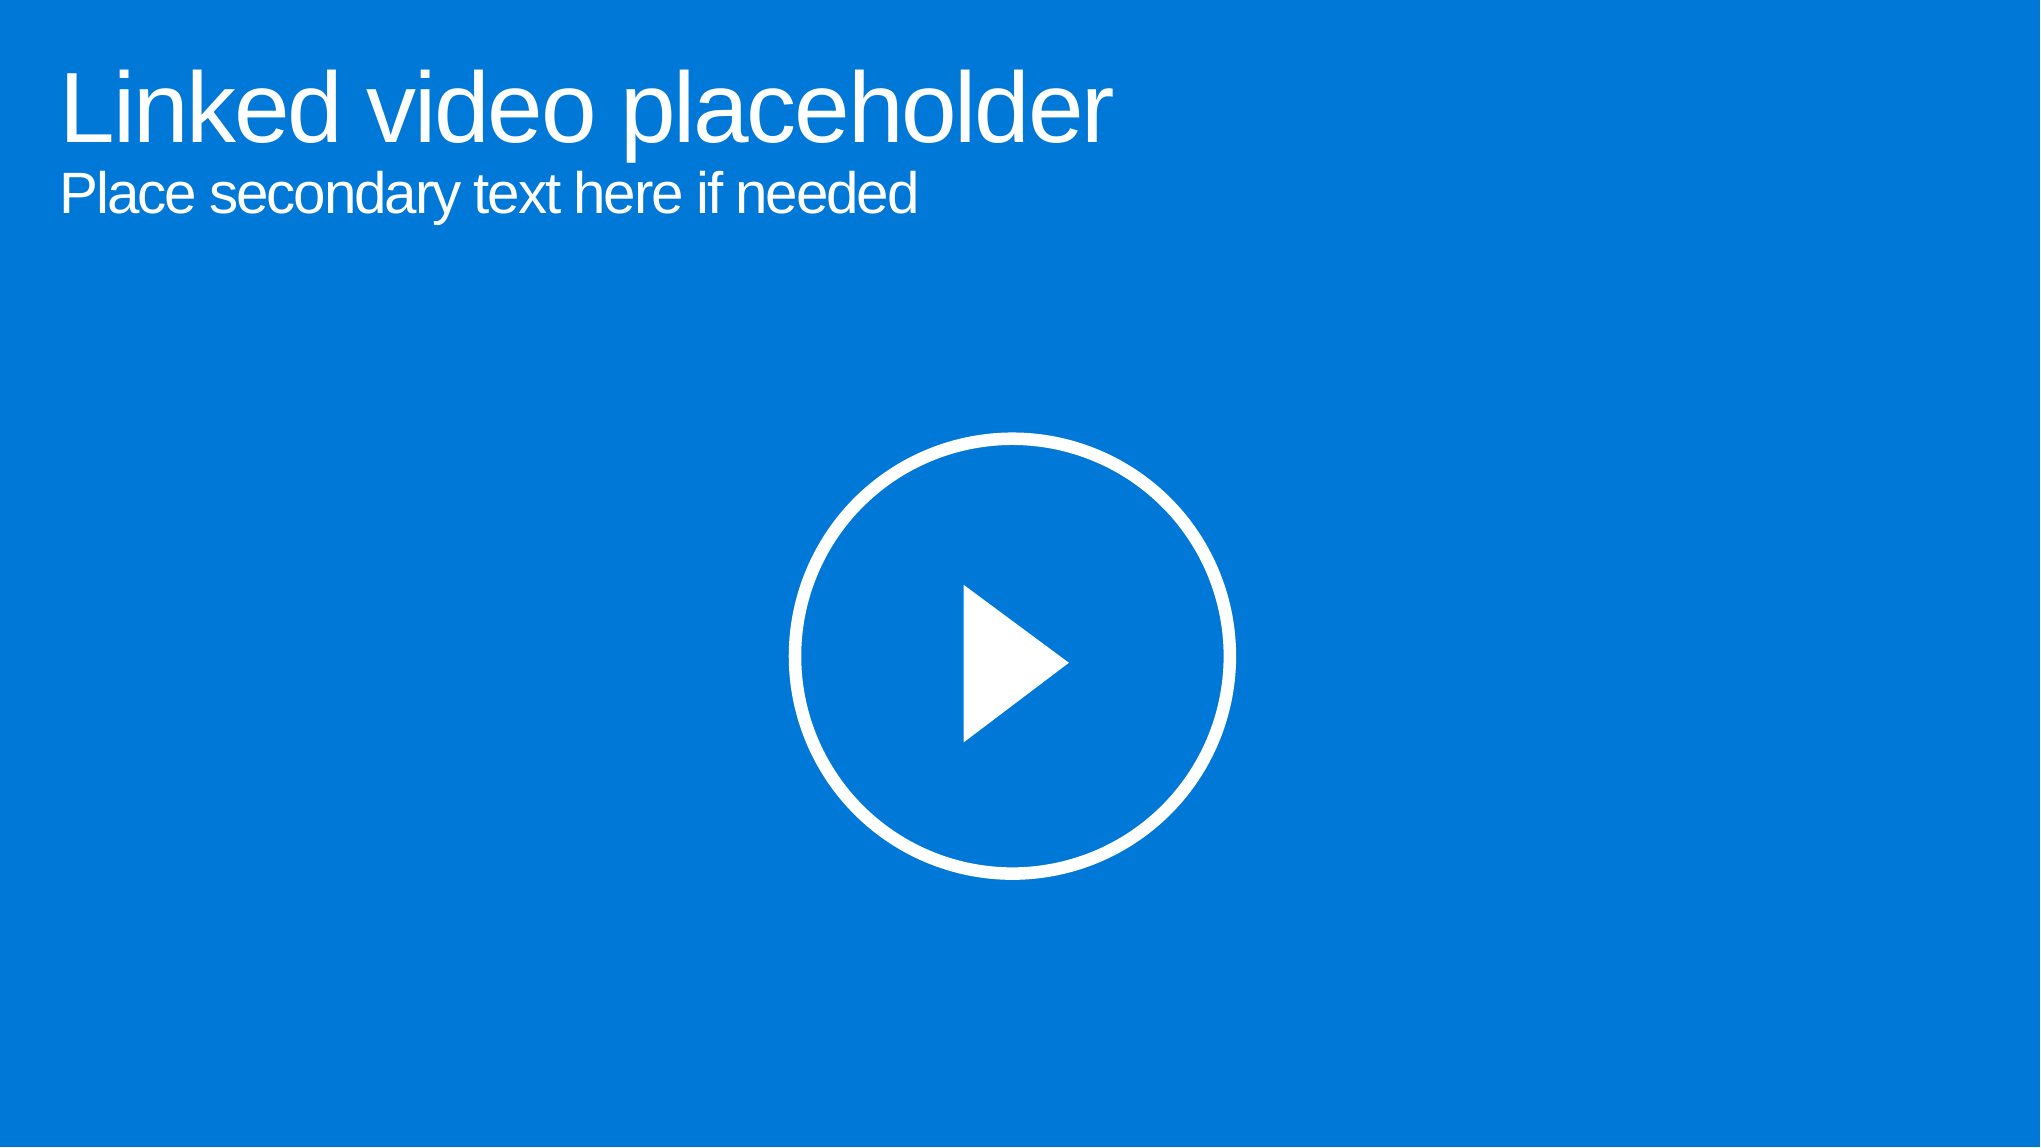

Linked video placeholder
Place secondary text here if needed